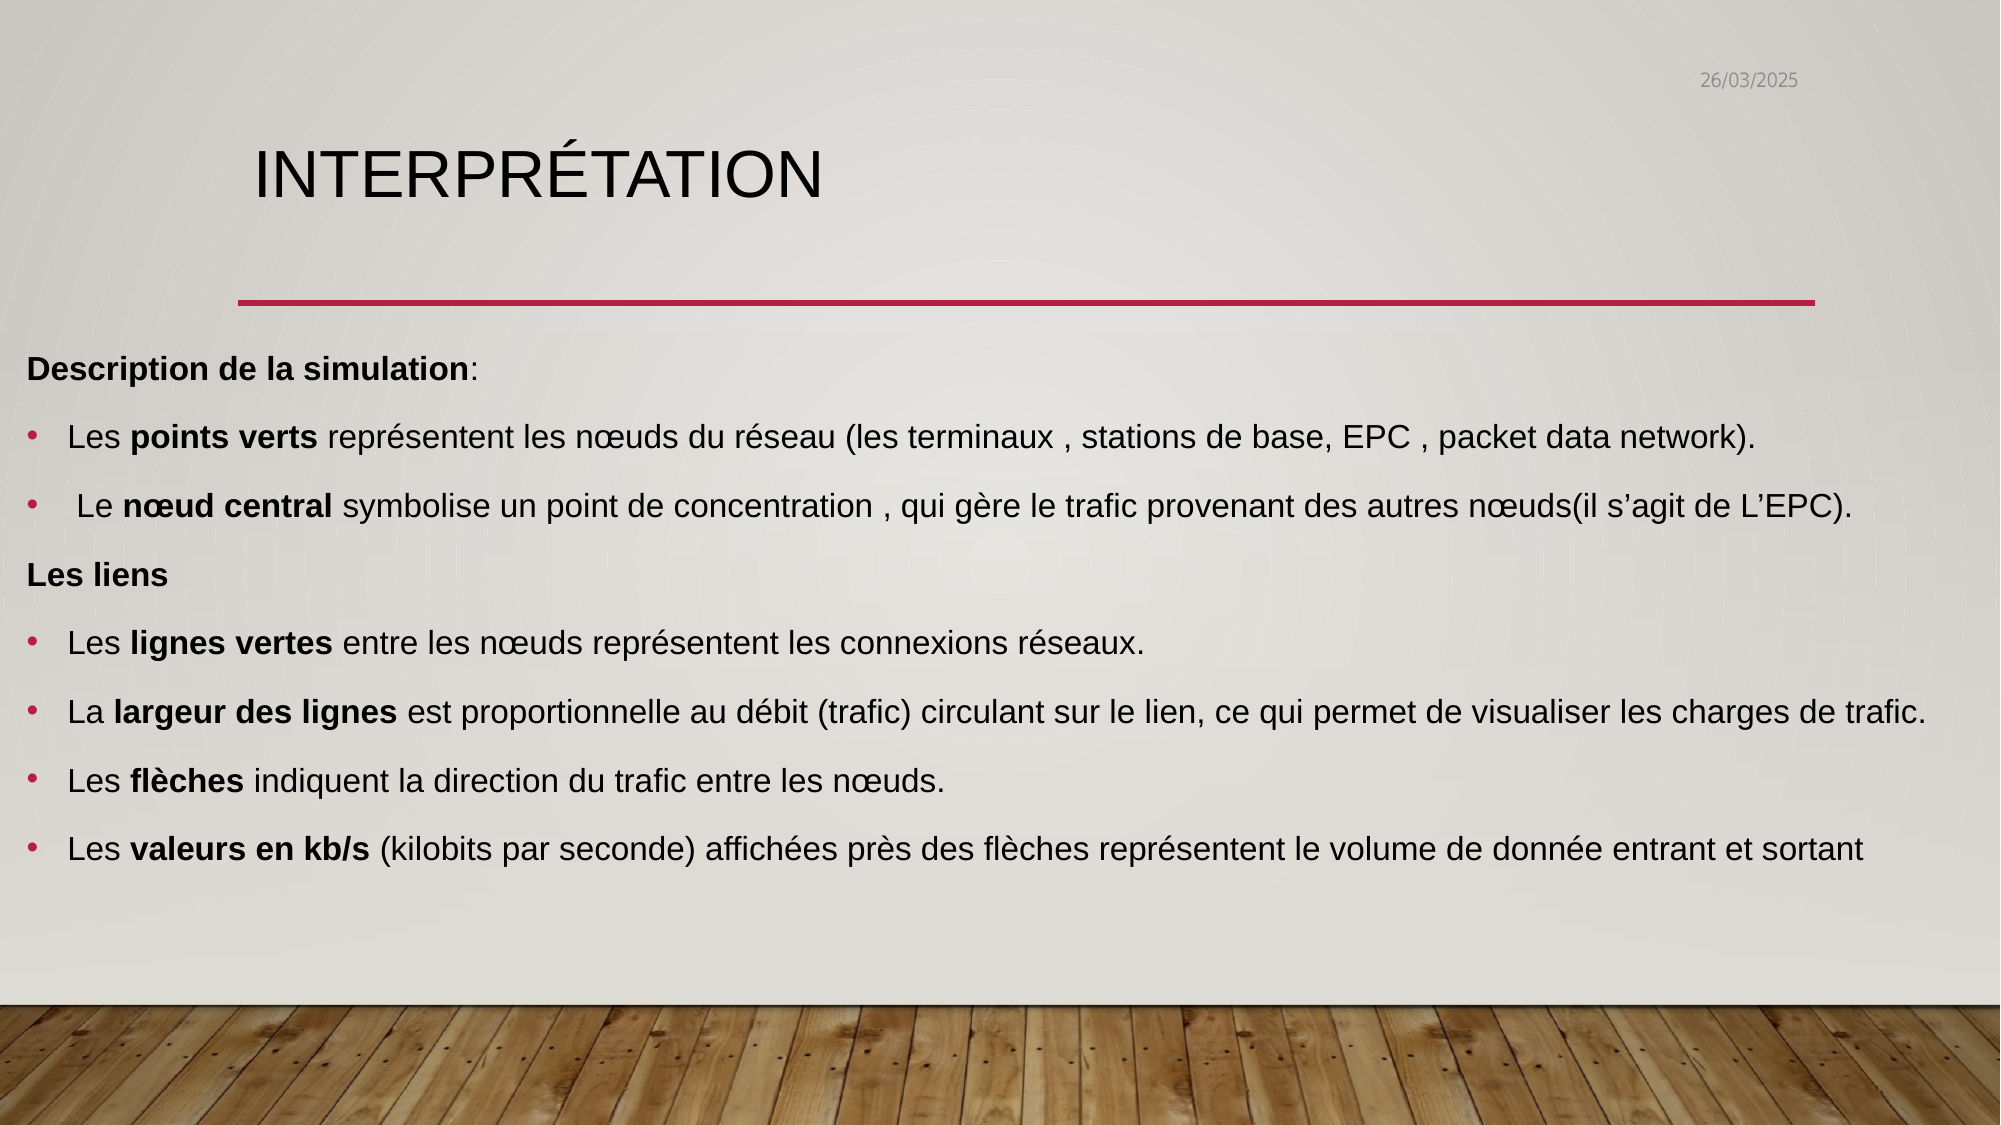

26/03/2025
# interprétation
Description de la simulation:
Les points verts représentent les nœuds du réseau (les terminaux , stations de base, EPC , packet data network).
 Le nœud central symbolise un point de concentration , qui gère le trafic provenant des autres nœuds(il s’agit de L’EPC).
Les liens
Les lignes vertes entre les nœuds représentent les connexions réseaux.
La largeur des lignes est proportionnelle au débit (trafic) circulant sur le lien, ce qui permet de visualiser les charges de trafic.
Les flèches indiquent la direction du trafic entre les nœuds.
Les valeurs en kb/s (kilobits par seconde) affichées près des flèches représentent le volume de donnée entrant et sortant